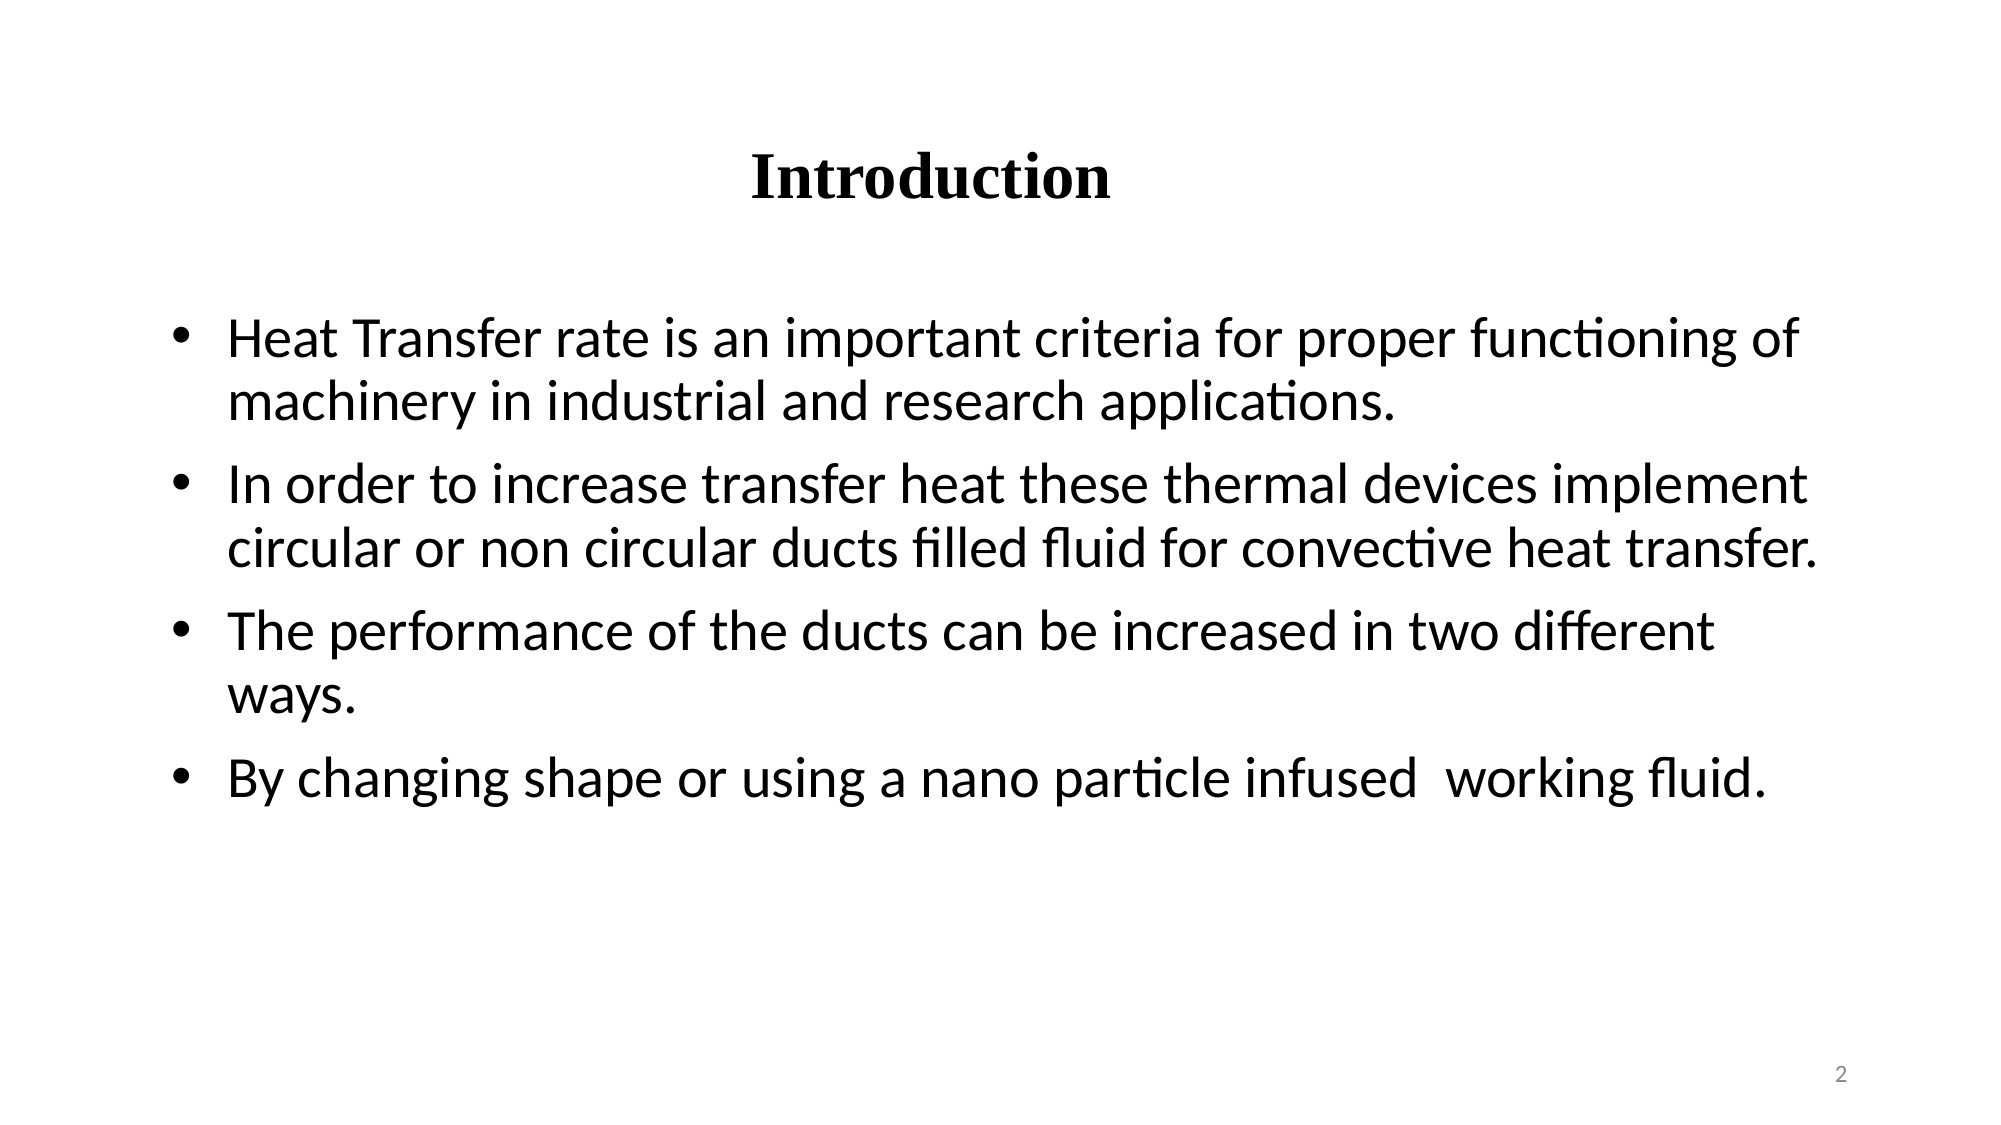

# Introduction
Heat Transfer rate is an important criteria for proper functioning of machinery in industrial and research applications.
In order to increase transfer heat these thermal devices implement circular or non circular ducts filled fluid for convective heat transfer.
The performance of the ducts can be increased in two different ways.
By changing shape or using a nano particle infused  working fluid.

2